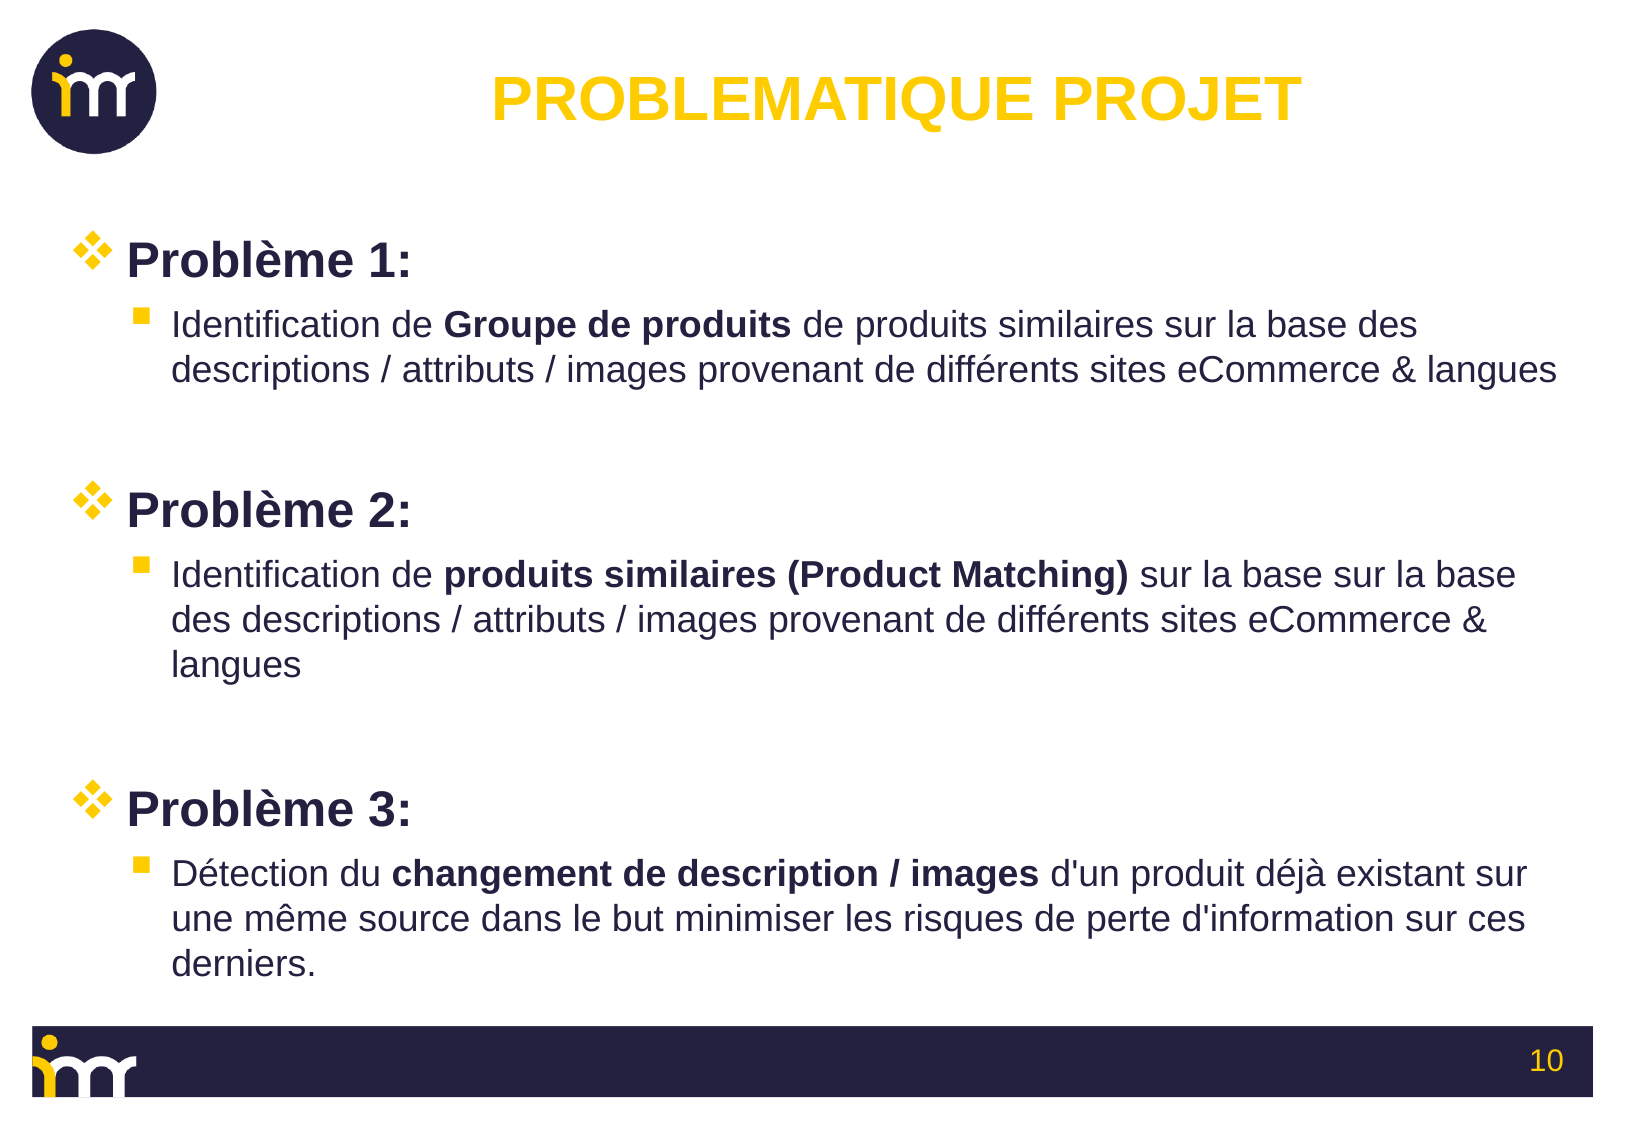

# PROBLEMATIQUE PROJET
Problème 1:
Identification de Groupe de produits de produits similaires sur la base des descriptions / attributs / images provenant de différents sites eCommerce & langues

Problème 2:
Identification de produits similaires (Product Matching) sur la base sur la base des descriptions / attributs / images provenant de différents sites eCommerce & langues

Problème 3:
Détection du changement de description / images d'un produit déjà existant sur une même source dans le but minimiser les risques de perte d'information sur ces derniers.
10
Confidentiel: Project Fil Rouge ‘Product Matching’ TelecomParisTech